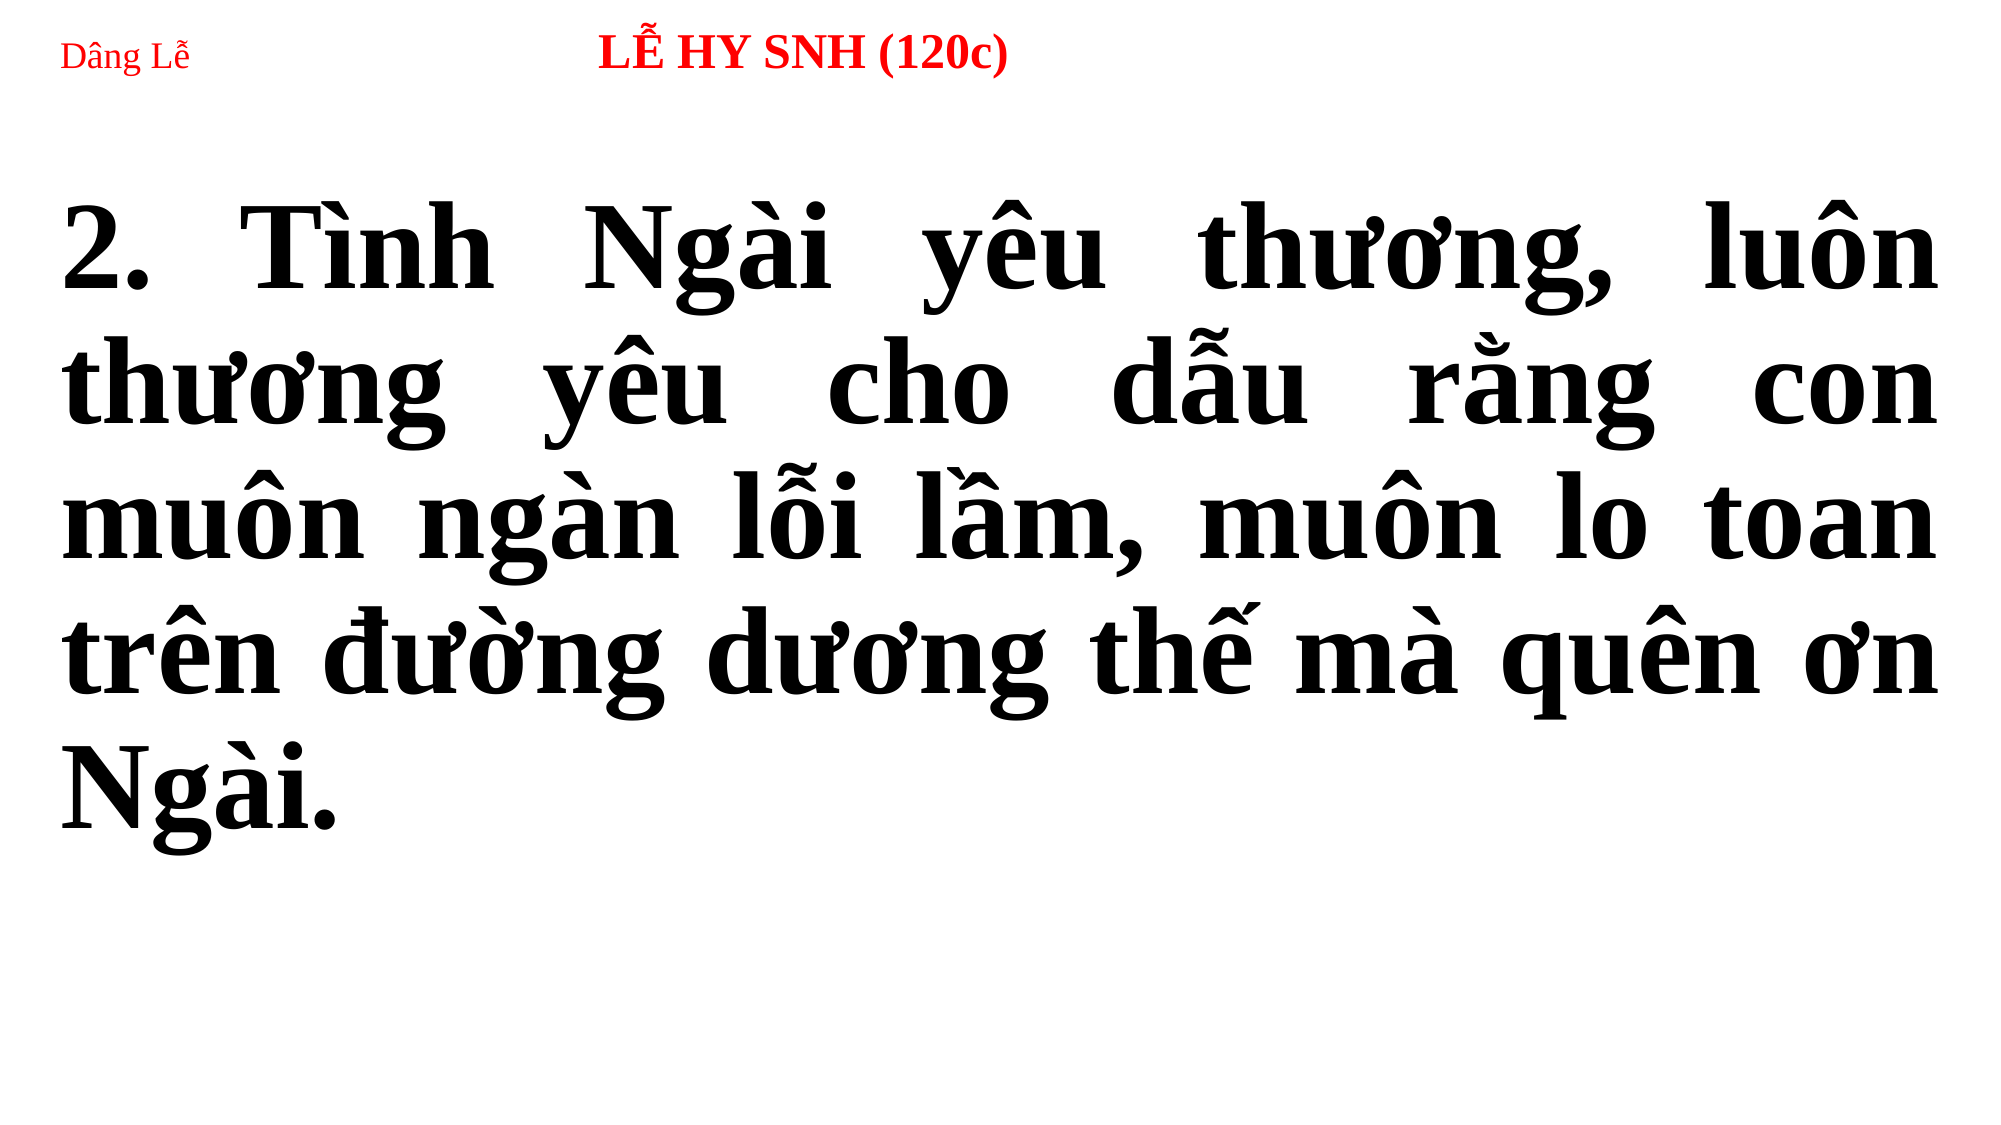

# Dâng Lễ                                           LỄ HY SNH (120c)
2. Tình Ngài yêu thương, luôn thương yêu cho dẫu rằng con muôn ngàn lỗi lầm, muôn lo toan trên đường dương thế mà quên ơn Ngài.